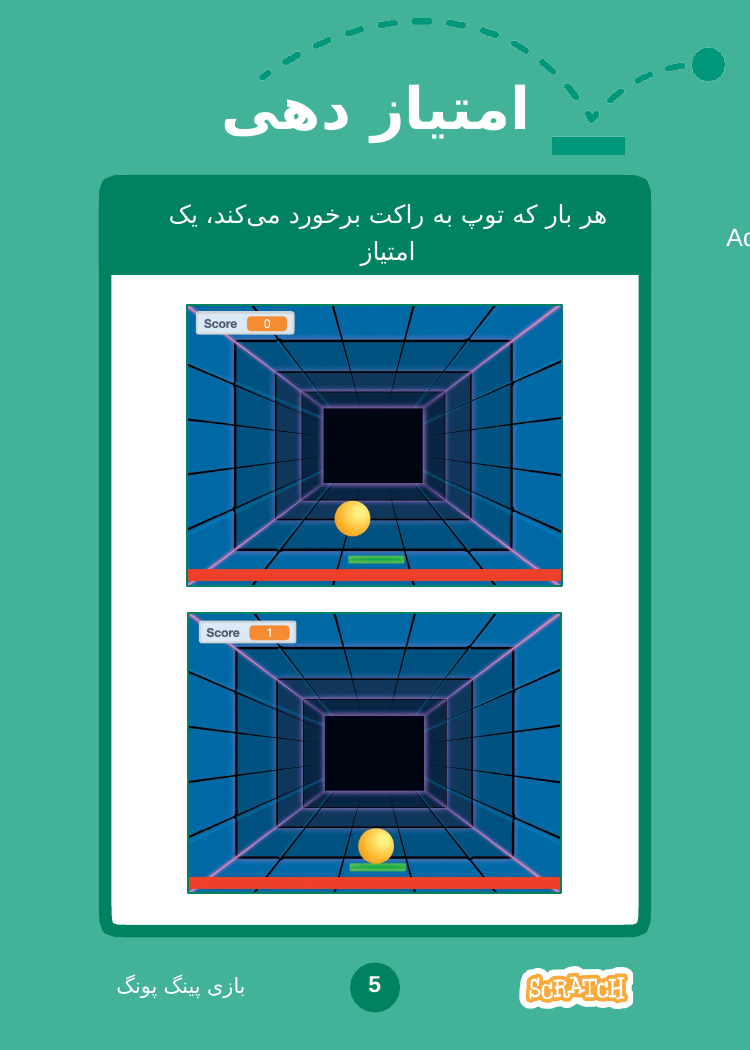

# امتیاز دهی

هر بار که توپ به راکت برخورد می‌کند، یک امتیاز
اضافه کنید.
Add a point each time you hit the ball with the paddle.

5
بازی پینگ پونگ